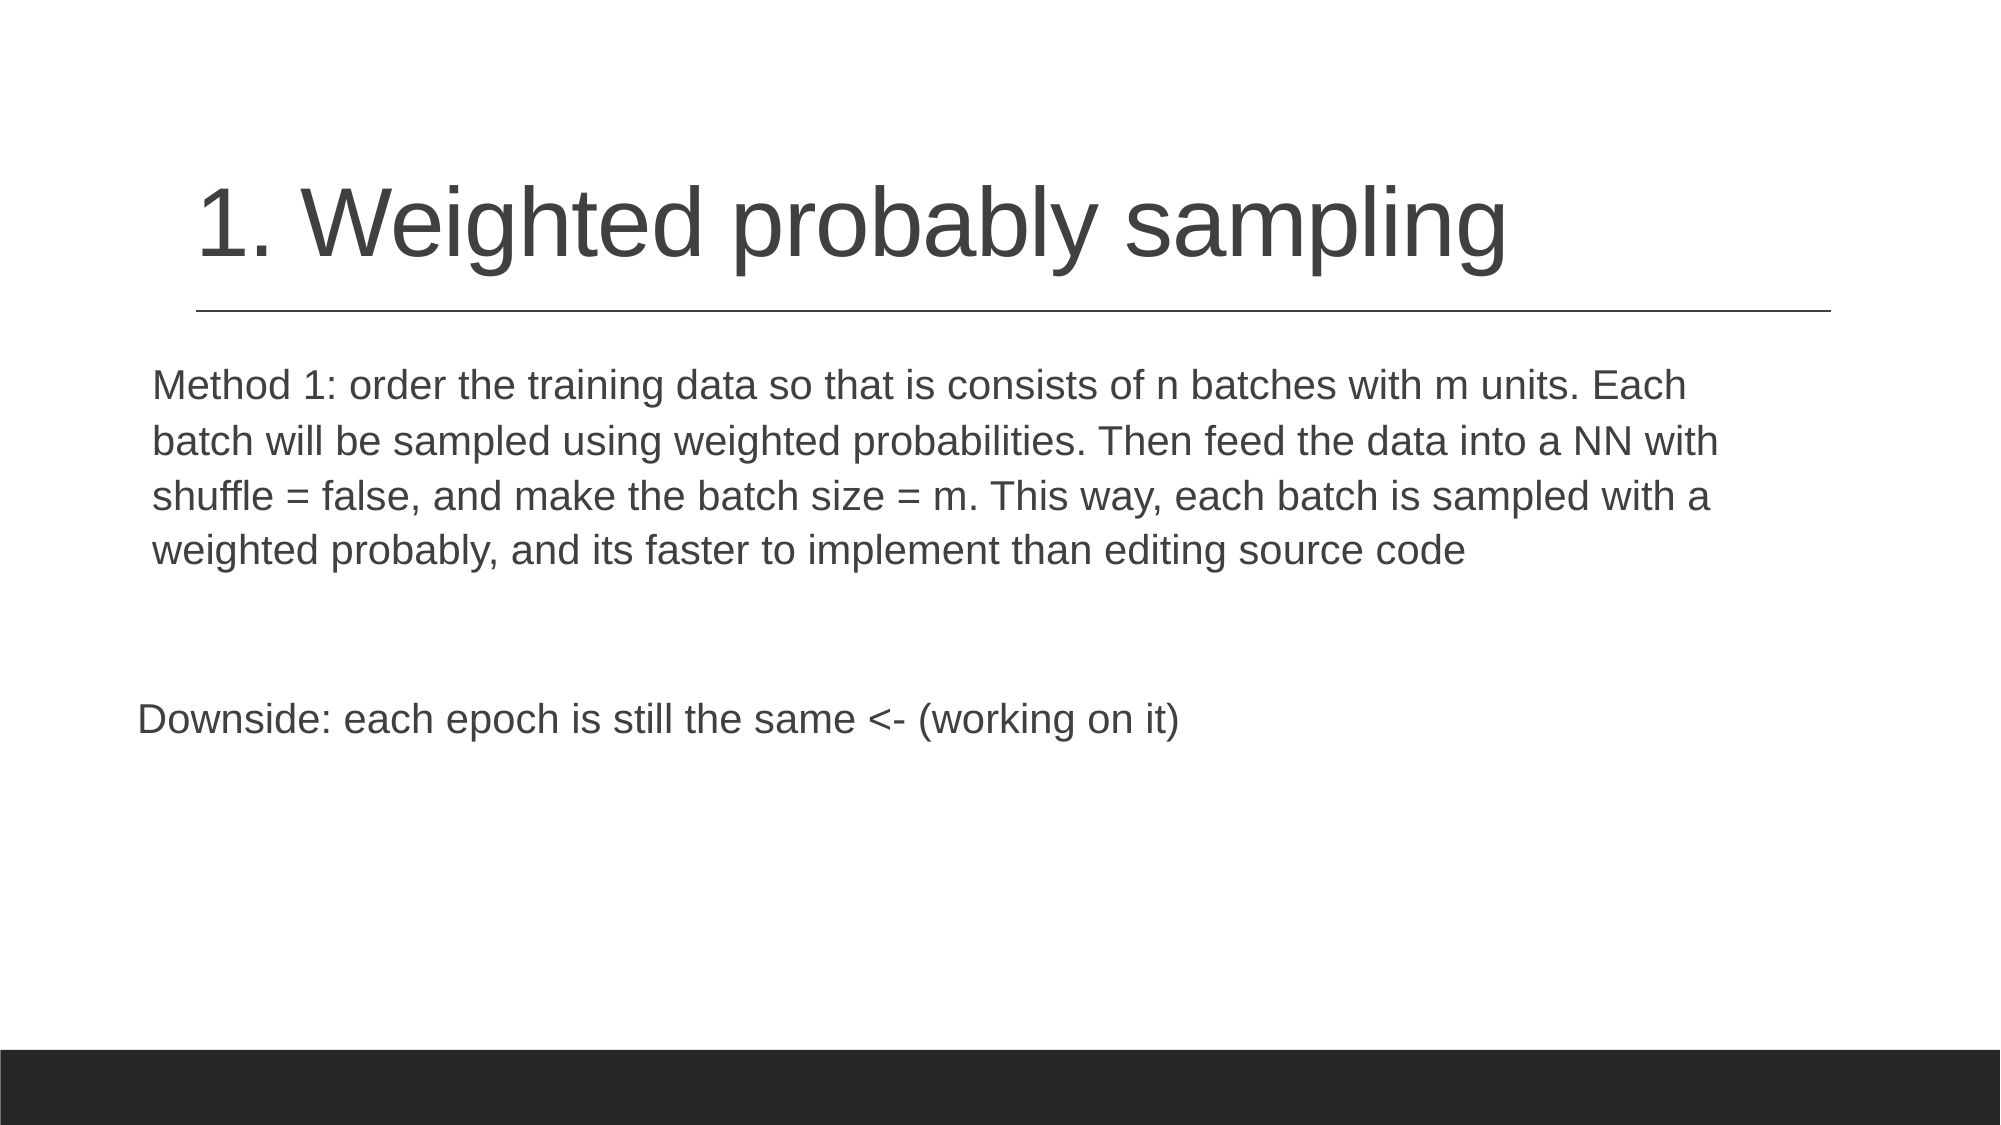

# 1. Weighted probably sampling
Method 1: order the training data so that is consists of n batches with m units. Each batch will be sampled using weighted probabilities. Then feed the data into a NN with shuffle = false, and make the batch size = m. This way, each batch is sampled with a weighted probably, and its faster to implement than editing source code

Downside: each epoch is still the same <- (working on it)